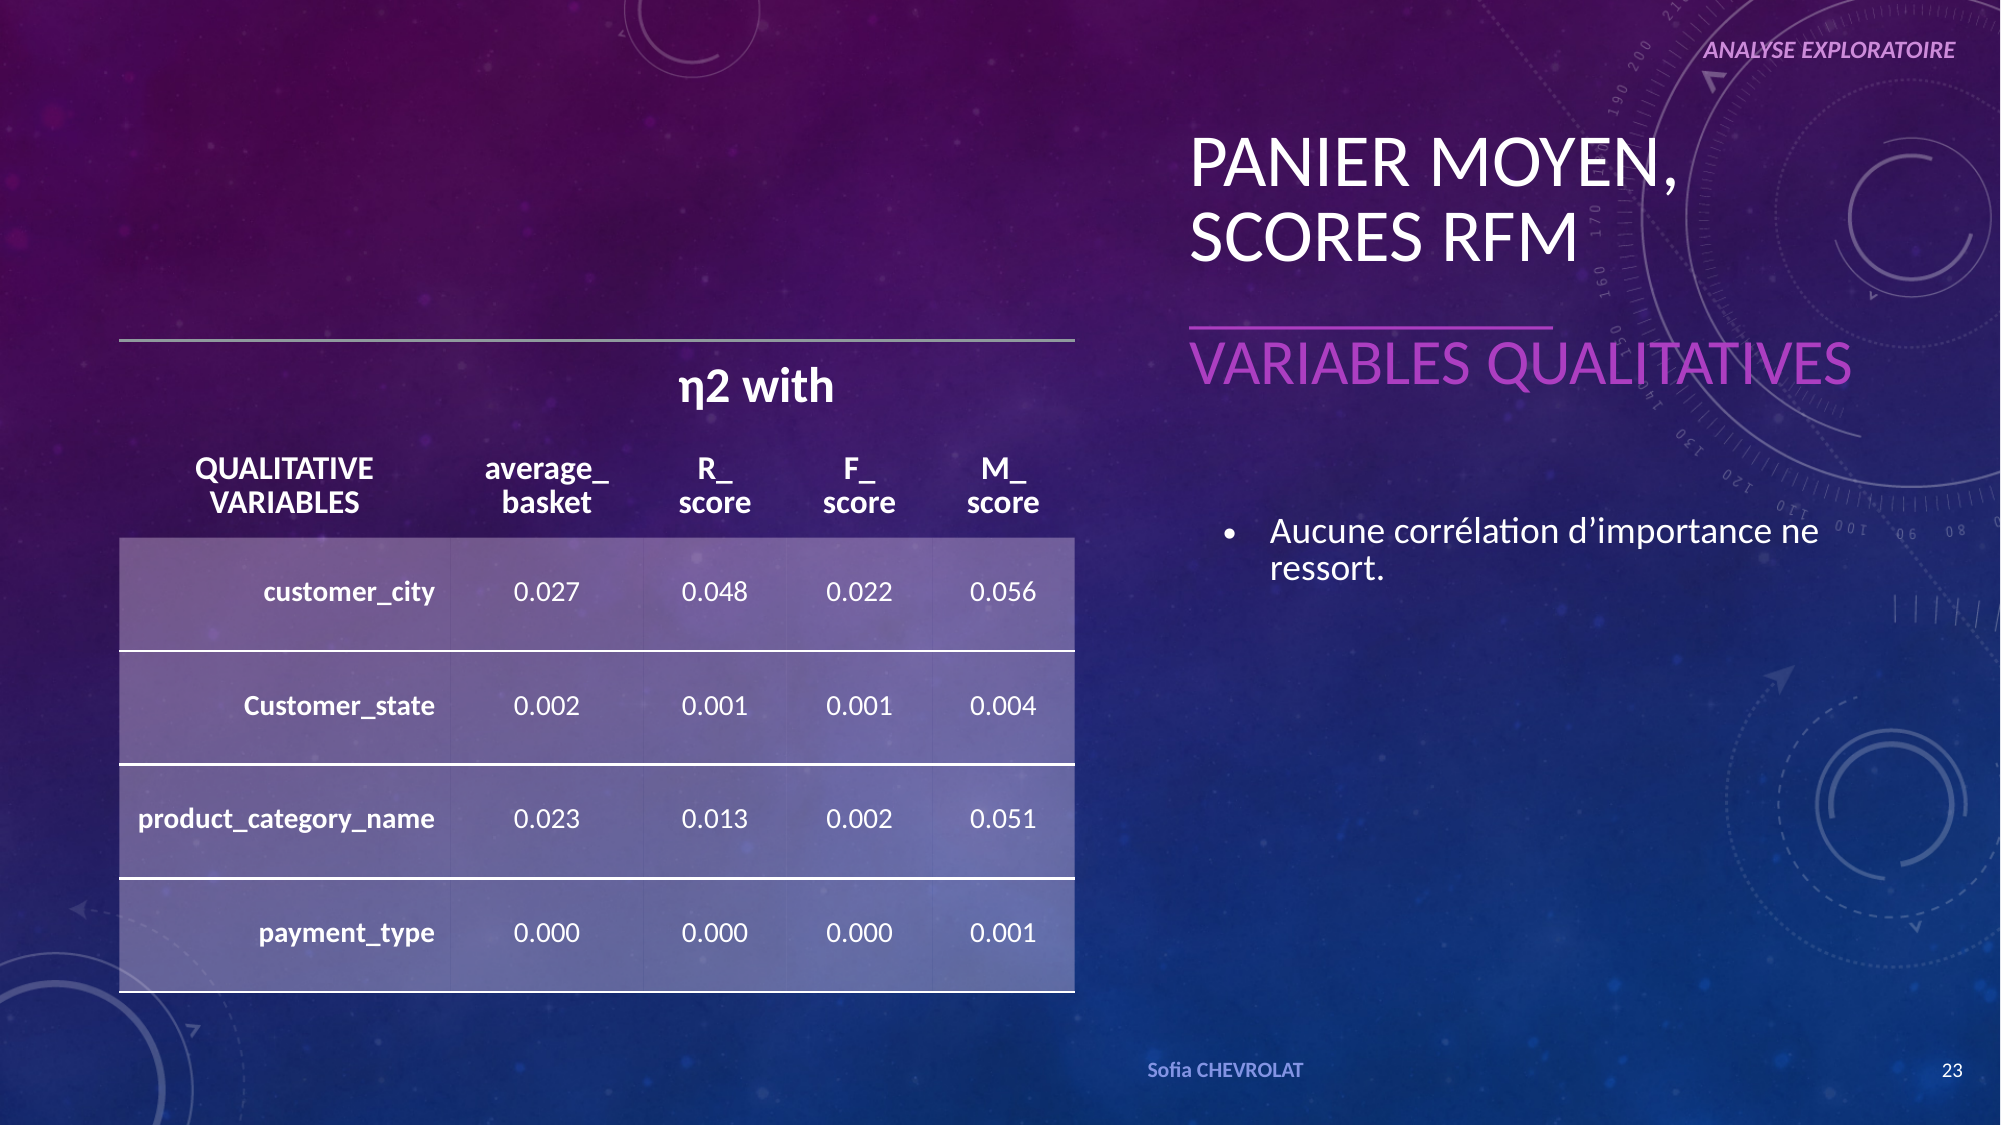

ANALYSE EXPLORATOIRE
panier moyen,
scores rfm
_____________
variables QUALITATIVES
|  | η2 with |  |  |  |
| --- | --- | --- | --- | --- |
| QUALITATIVE VARIABLES | average\_ basket | R\_ score | F\_ score | M\_ score |
| customer\_city | 0.027 | 0.048 | 0.022 | 0.056 |
| Customer\_state | 0.002 | 0.001 | 0.001 | 0.004 |
| product\_category\_name | 0.023 | 0.013 | 0.002 | 0.051 |
| payment\_type | 0.000 | 0.000 | 0.000 | 0.001 |
Aucune corrélation d’importance ne ressort.
Sofia CHEVROLAT
23